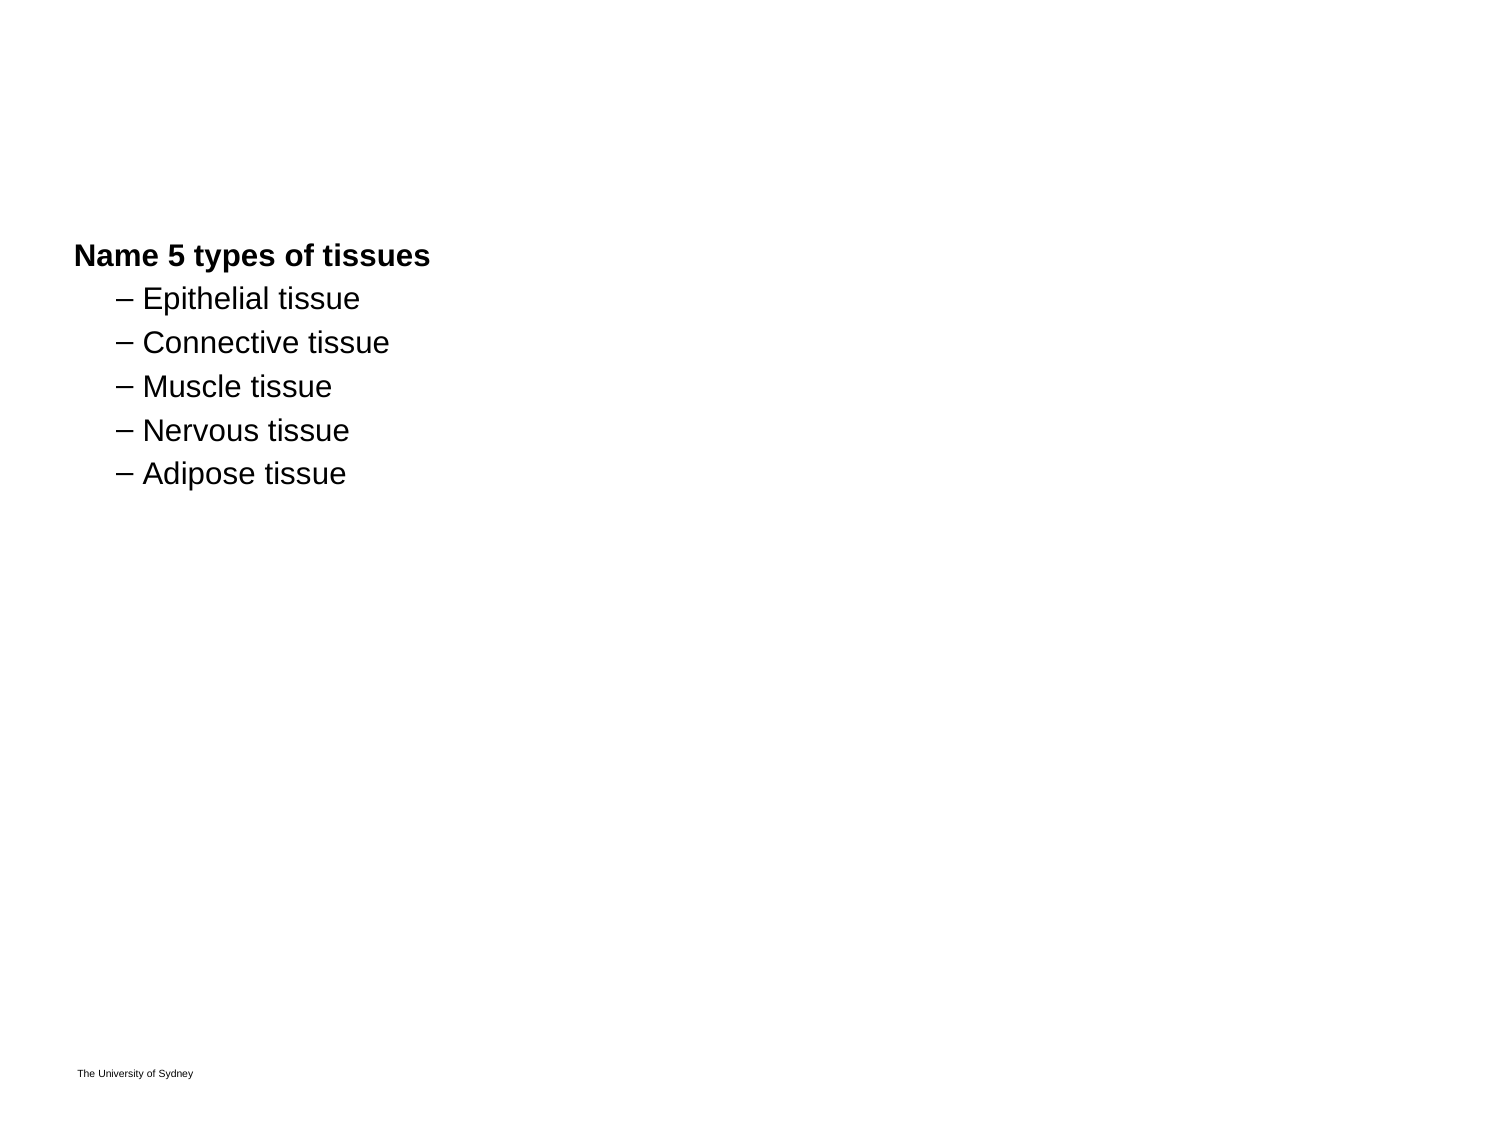

#
Name 5 types of tissues
Epithelial tissue
Connective tissue
Muscle tissue
Nervous tissue
Adipose tissue